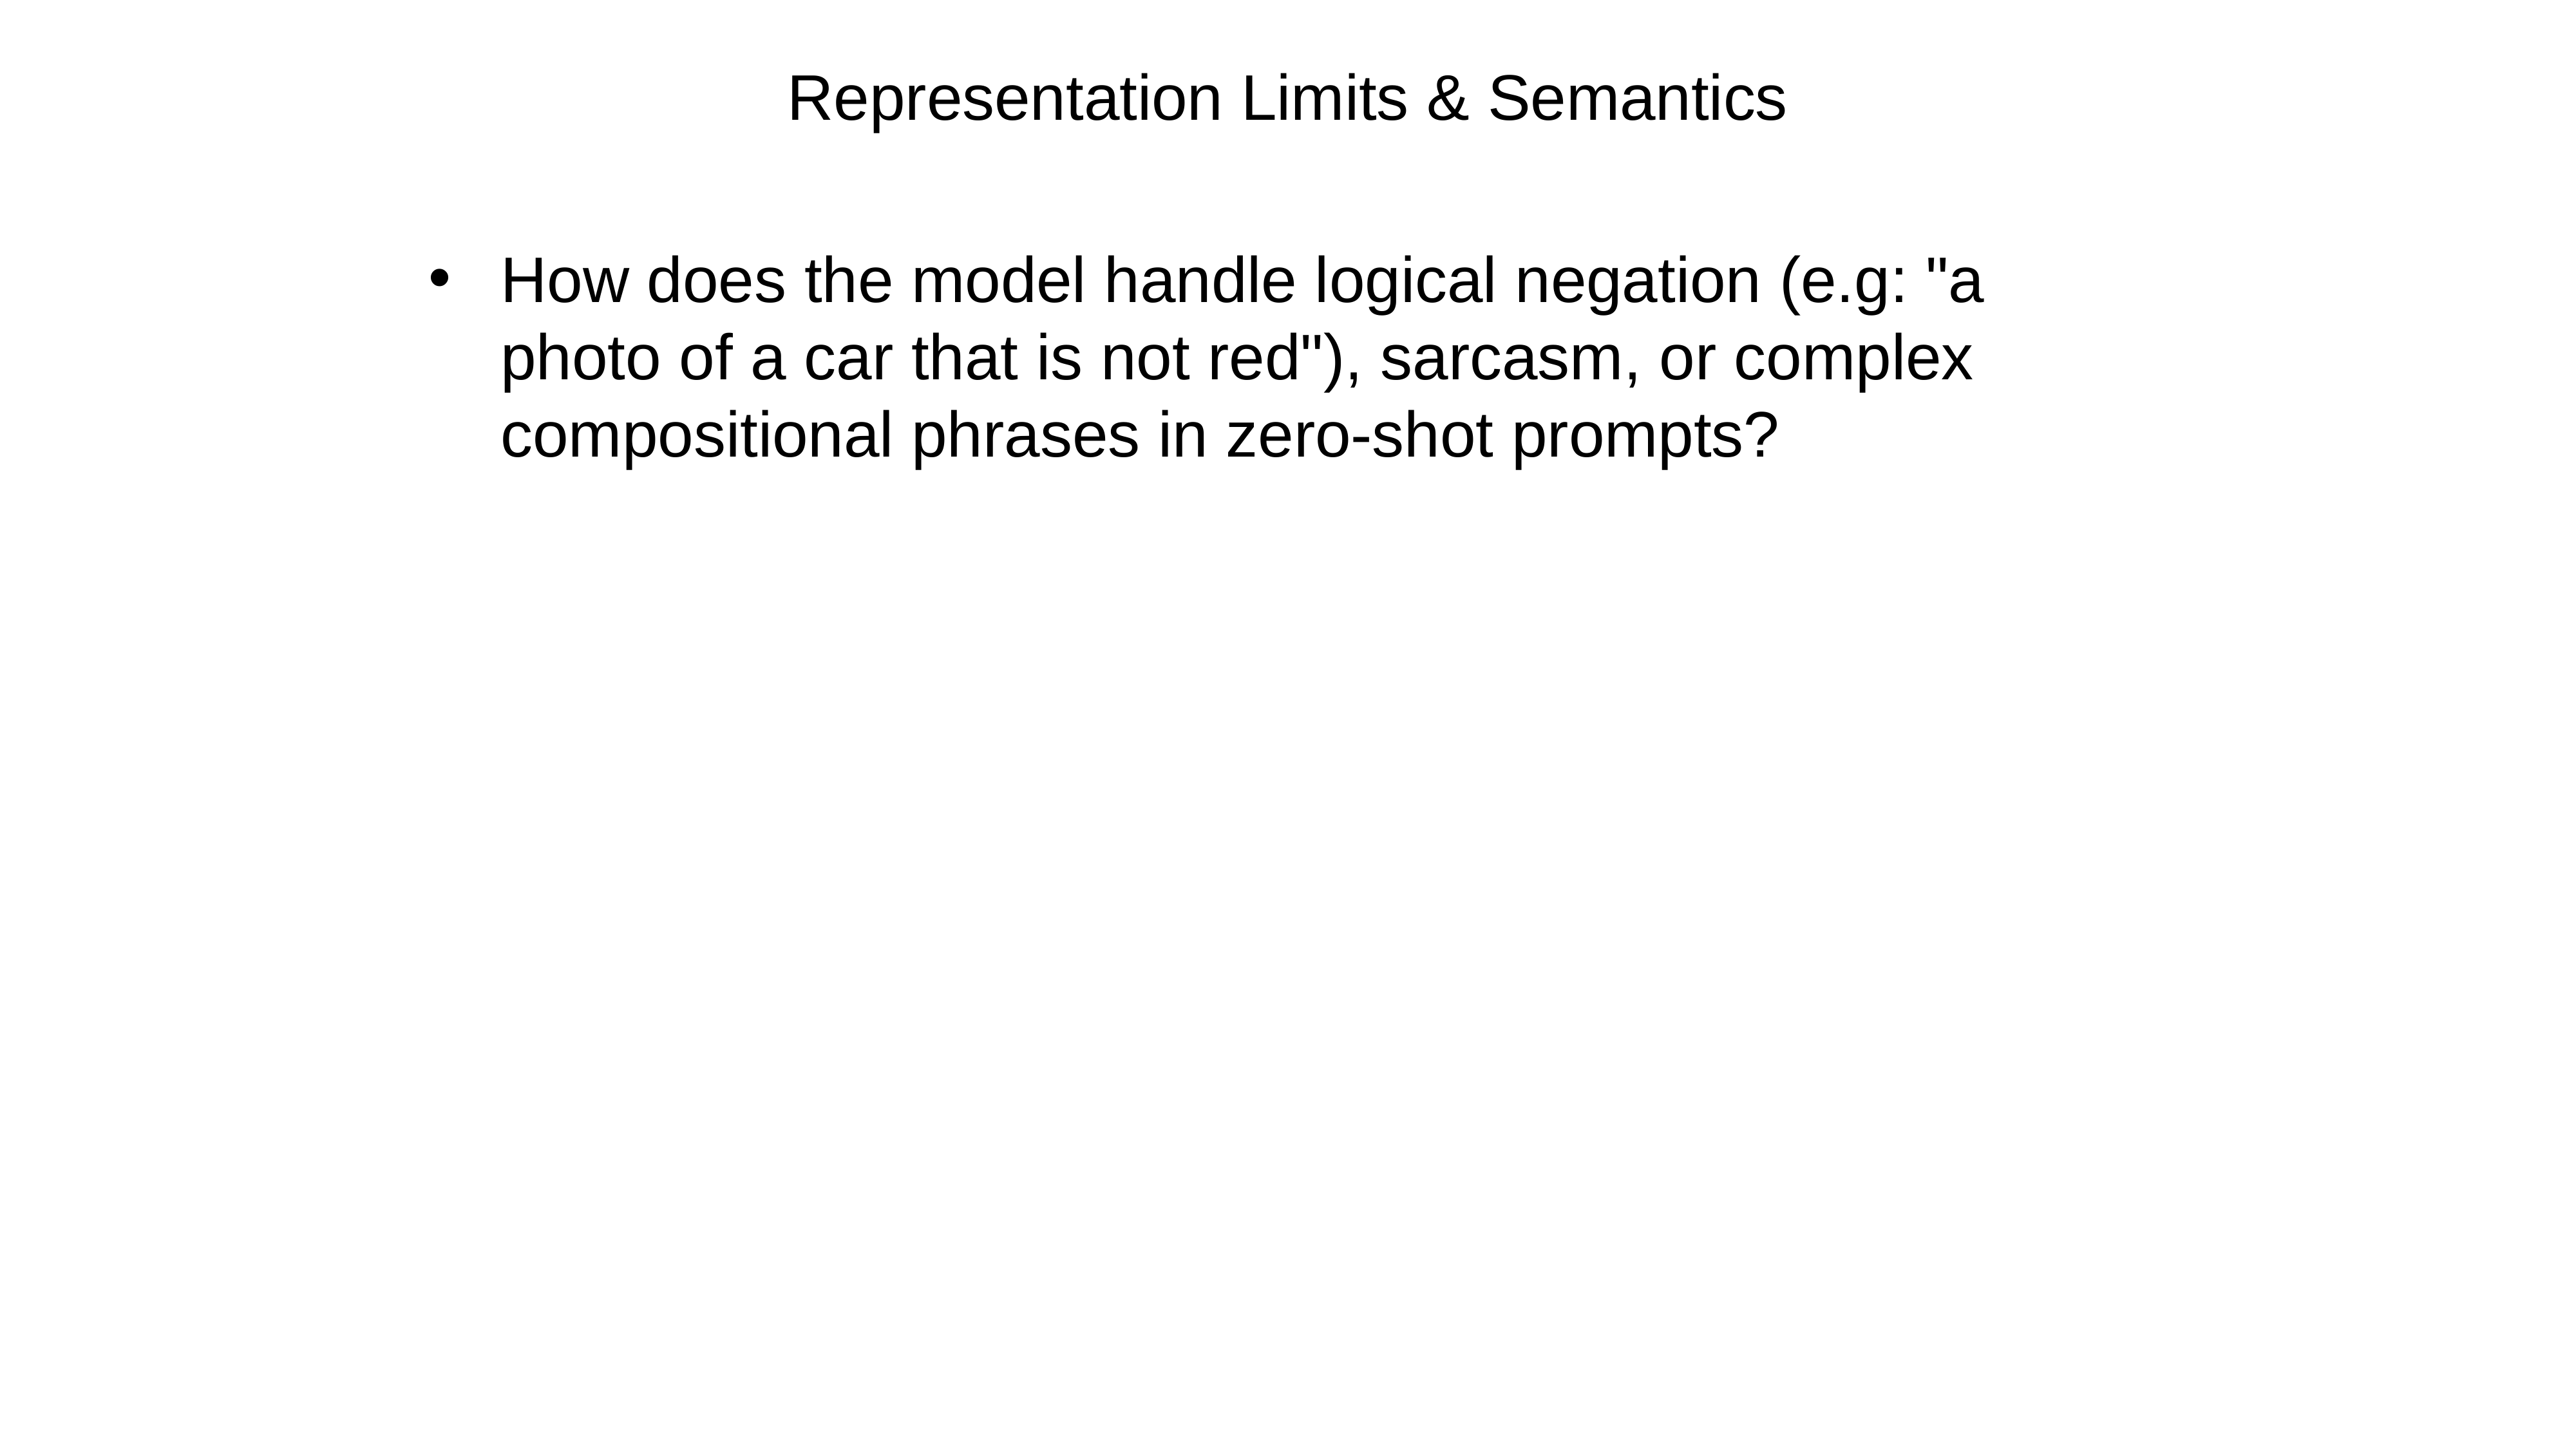

# Representation Limits & Semantics
How does the model handle logical negation (e.g: "a photo of a car that is not red"), sarcasm, or complex compositional phrases in zero-shot prompts?